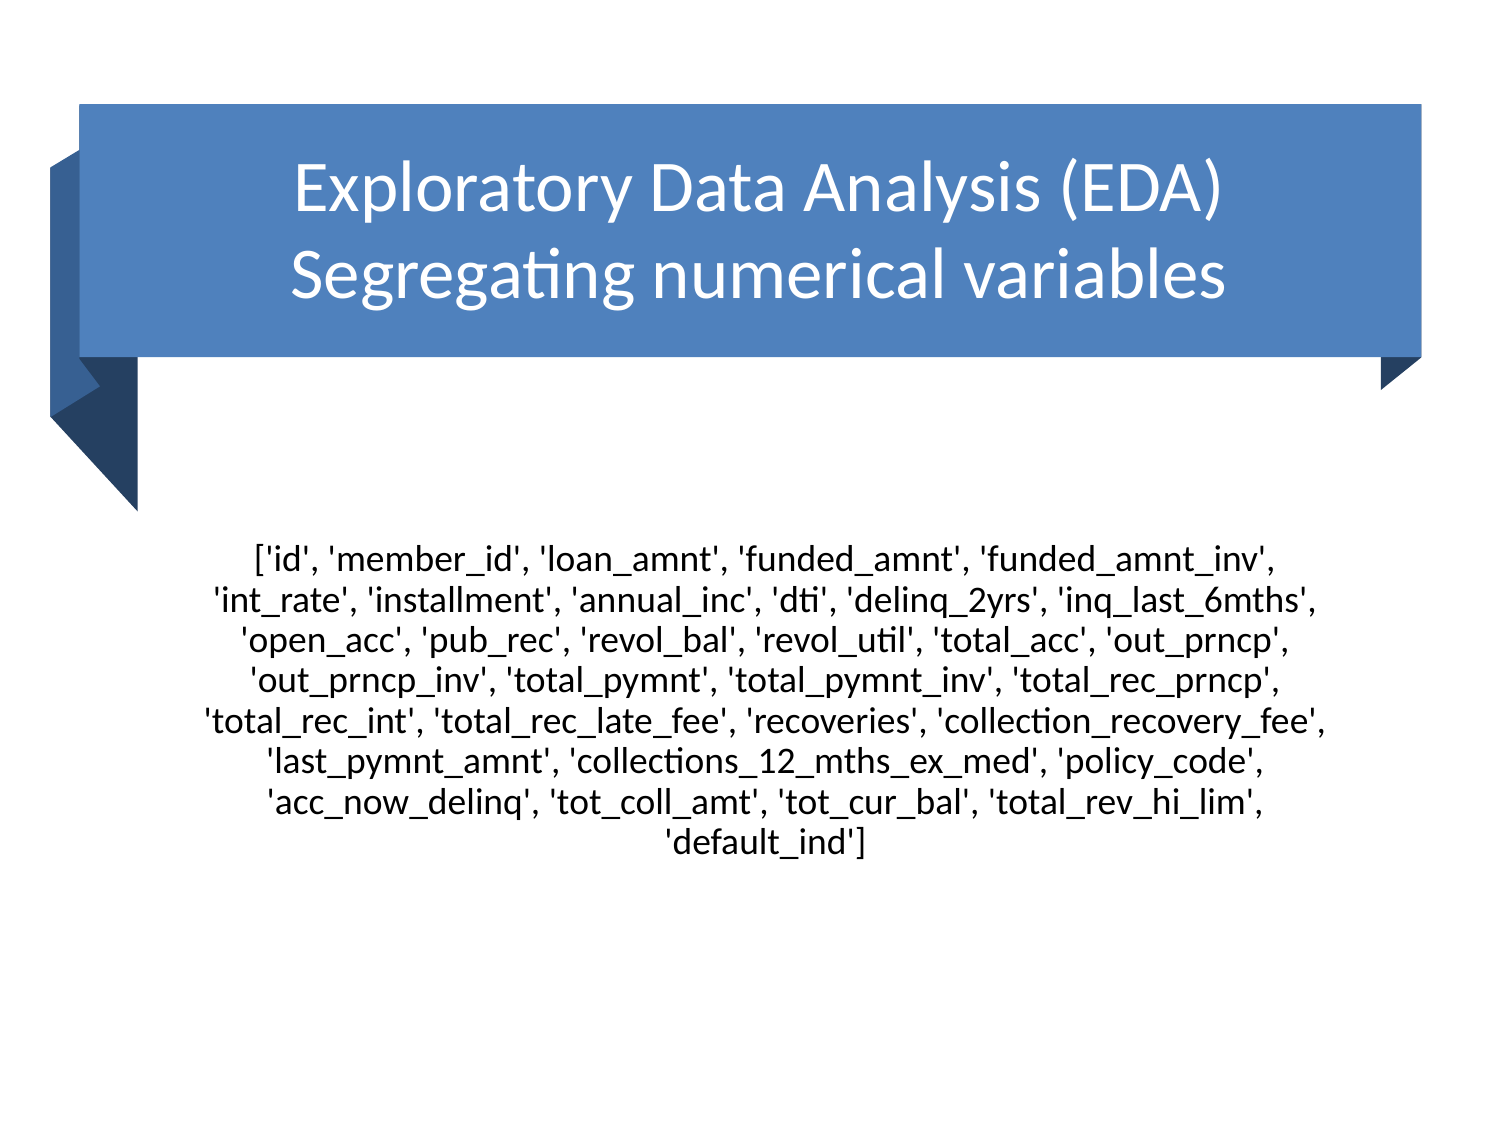

Exploratory Data Analysis (EDA)
Segregating numerical variables

['id', 'member_id', 'loan_amnt', 'funded_amnt', 'funded_amnt_inv', 'int_rate', 'installment', 'annual_inc', 'dti', 'delinq_2yrs', 'inq_last_6mths', 'open_acc', 'pub_rec', 'revol_bal', 'revol_util', 'total_acc', 'out_prncp', 'out_prncp_inv', 'total_pymnt', 'total_pymnt_inv', 'total_rec_prncp', 'total_rec_int', 'total_rec_late_fee', 'recoveries', 'collection_recovery_fee', 'last_pymnt_amnt', 'collections_12_mths_ex_med', 'policy_code', 'acc_now_delinq', 'tot_coll_amt', 'tot_cur_bal', 'total_rev_hi_lim', 'default_ind']